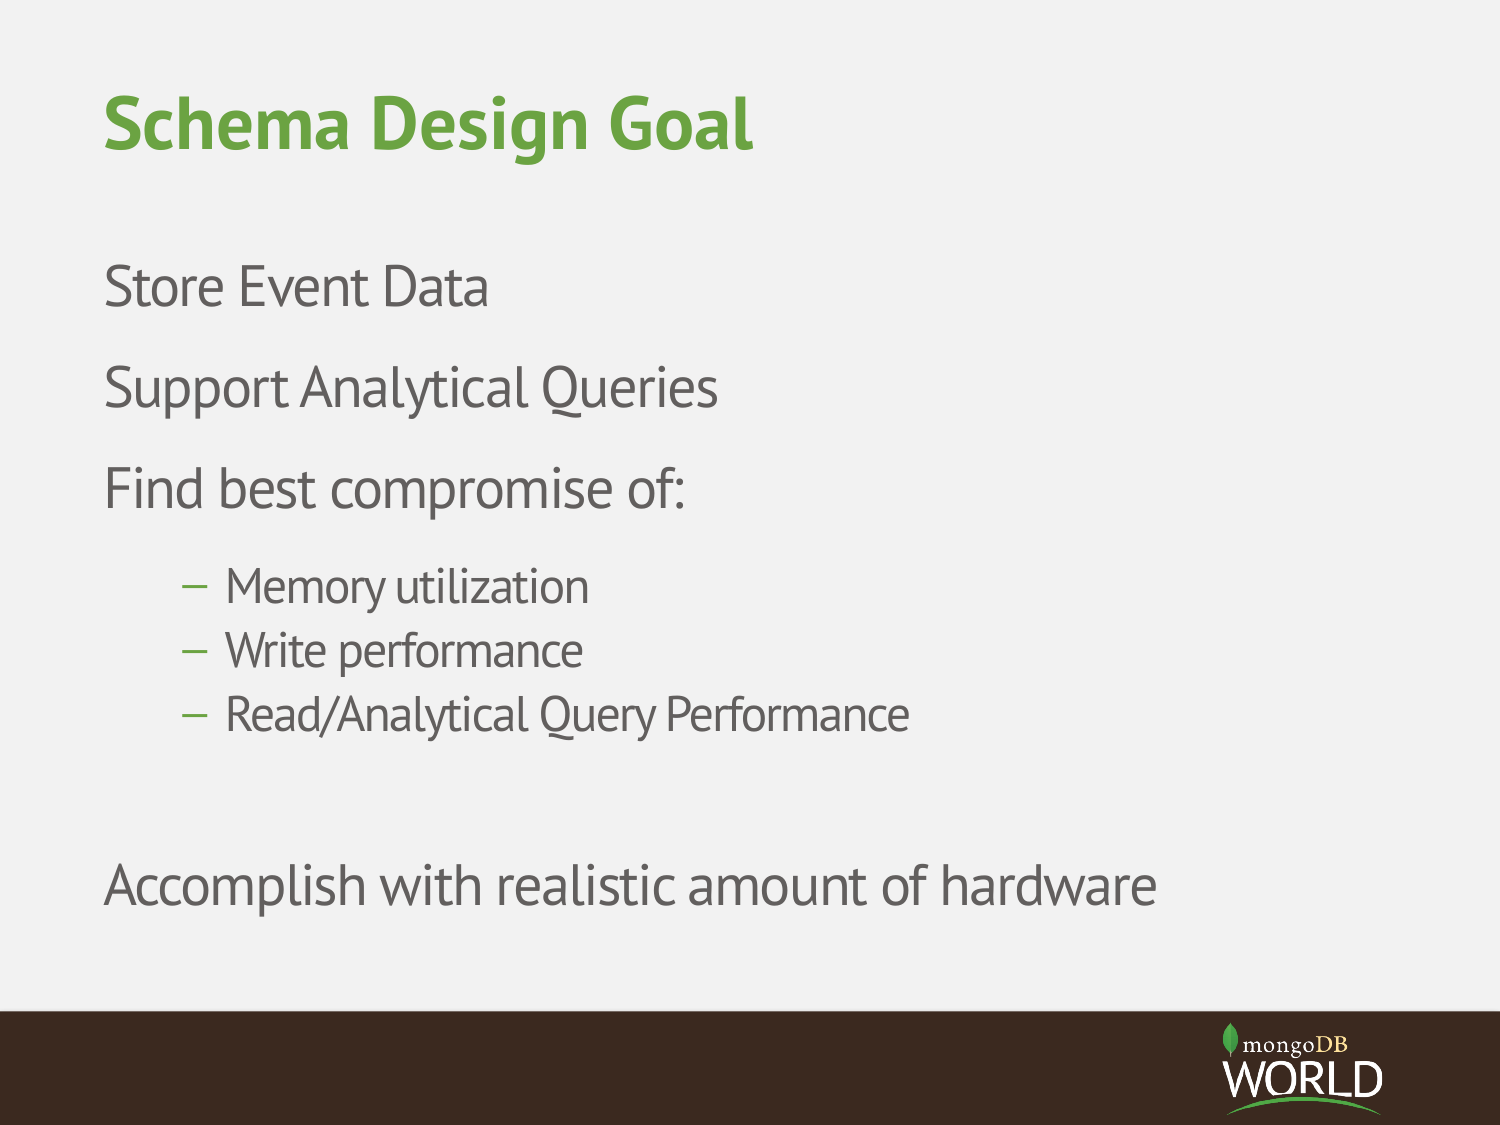

# Schema Design Goal
Store Event Data
Support Analytical Queries
Find best compromise of:
Memory utilization
Write performance
Read/Analytical Query Performance

Accomplish with realistic amount of hardware